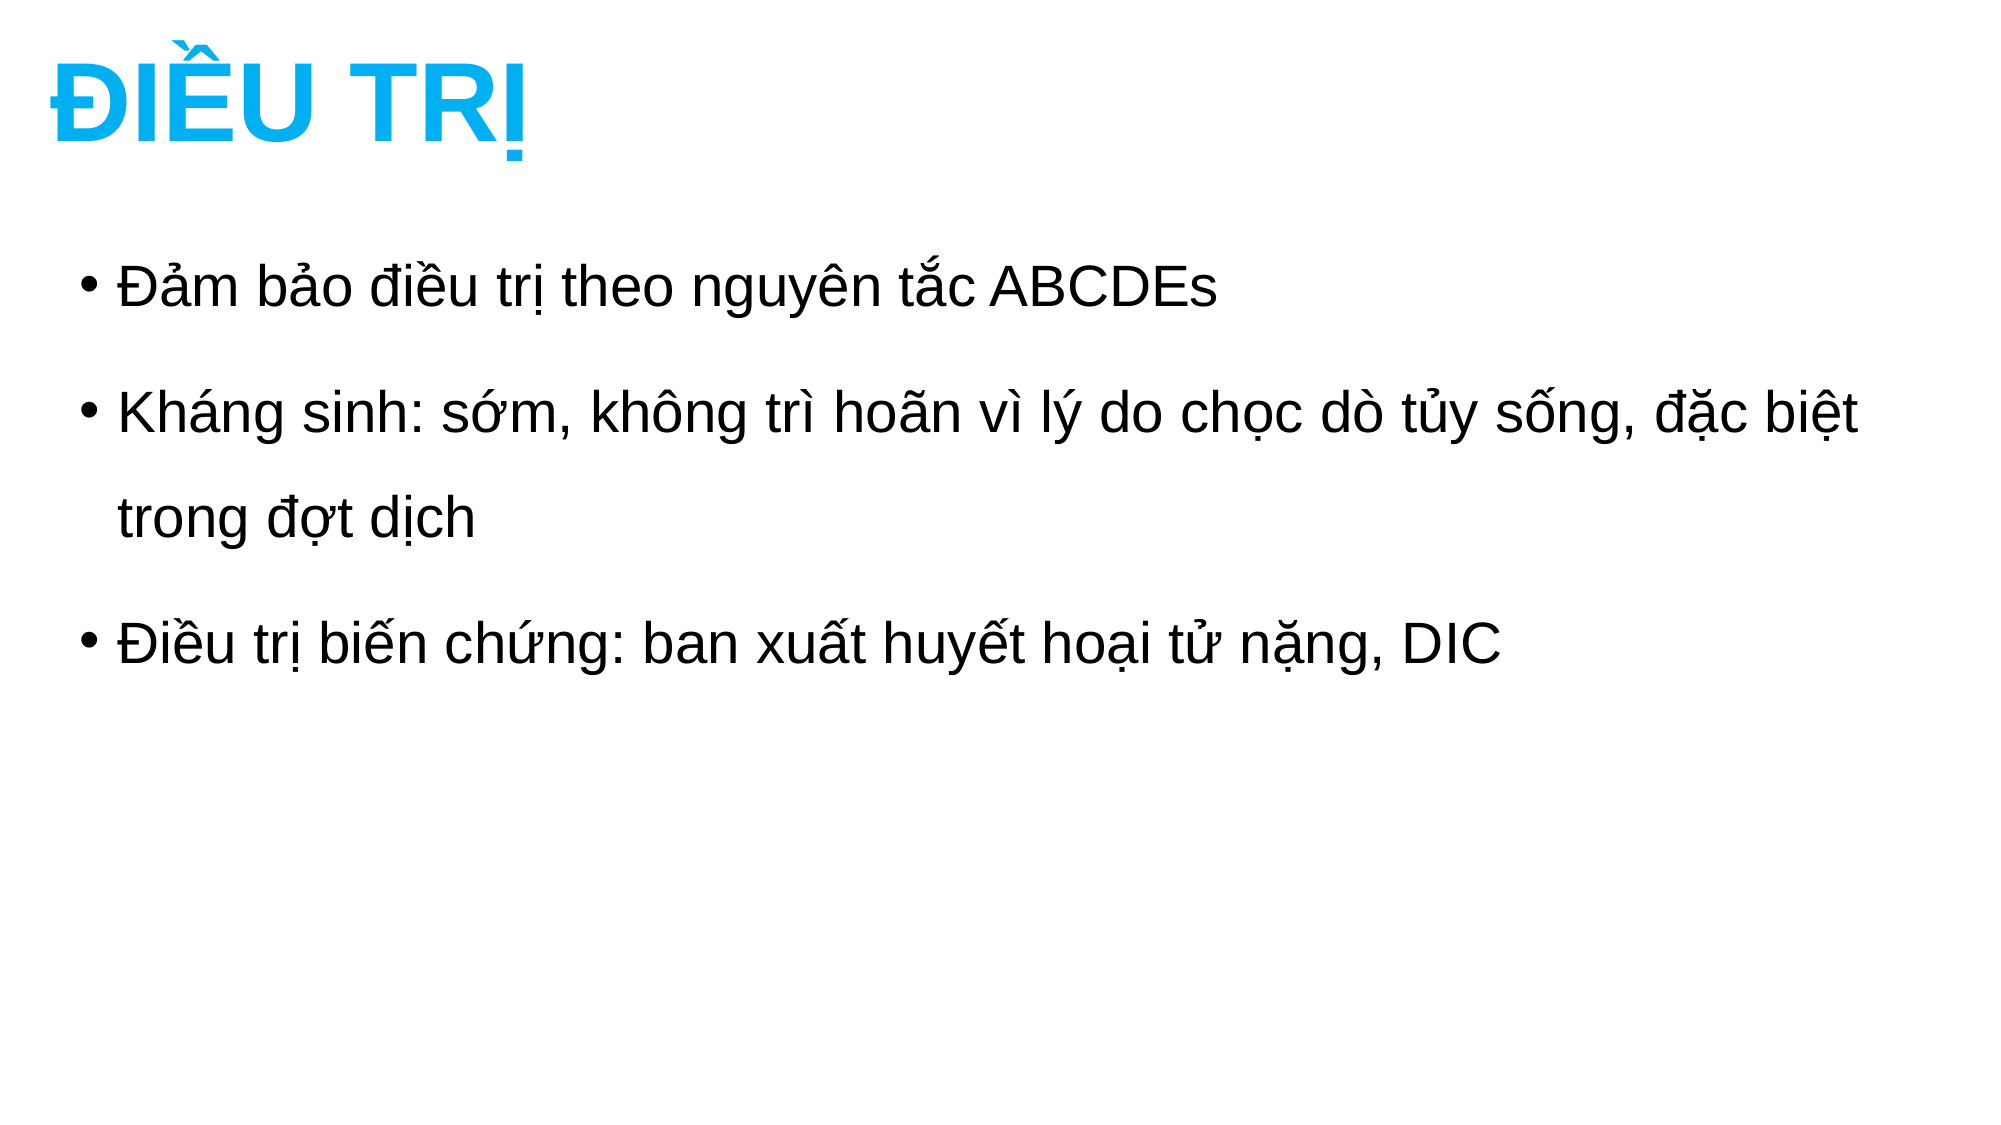

# ĐIỀU TRỊ
Đảm bảo điều trị theo nguyên tắc ABCDEs
Kháng sinh: sớm, không trì hoãn vì lý do chọc dò tủy sống, đặc biệt trong đợt dịch
Điều trị biến chứng: ban xuất huyết hoại tử nặng, DIC